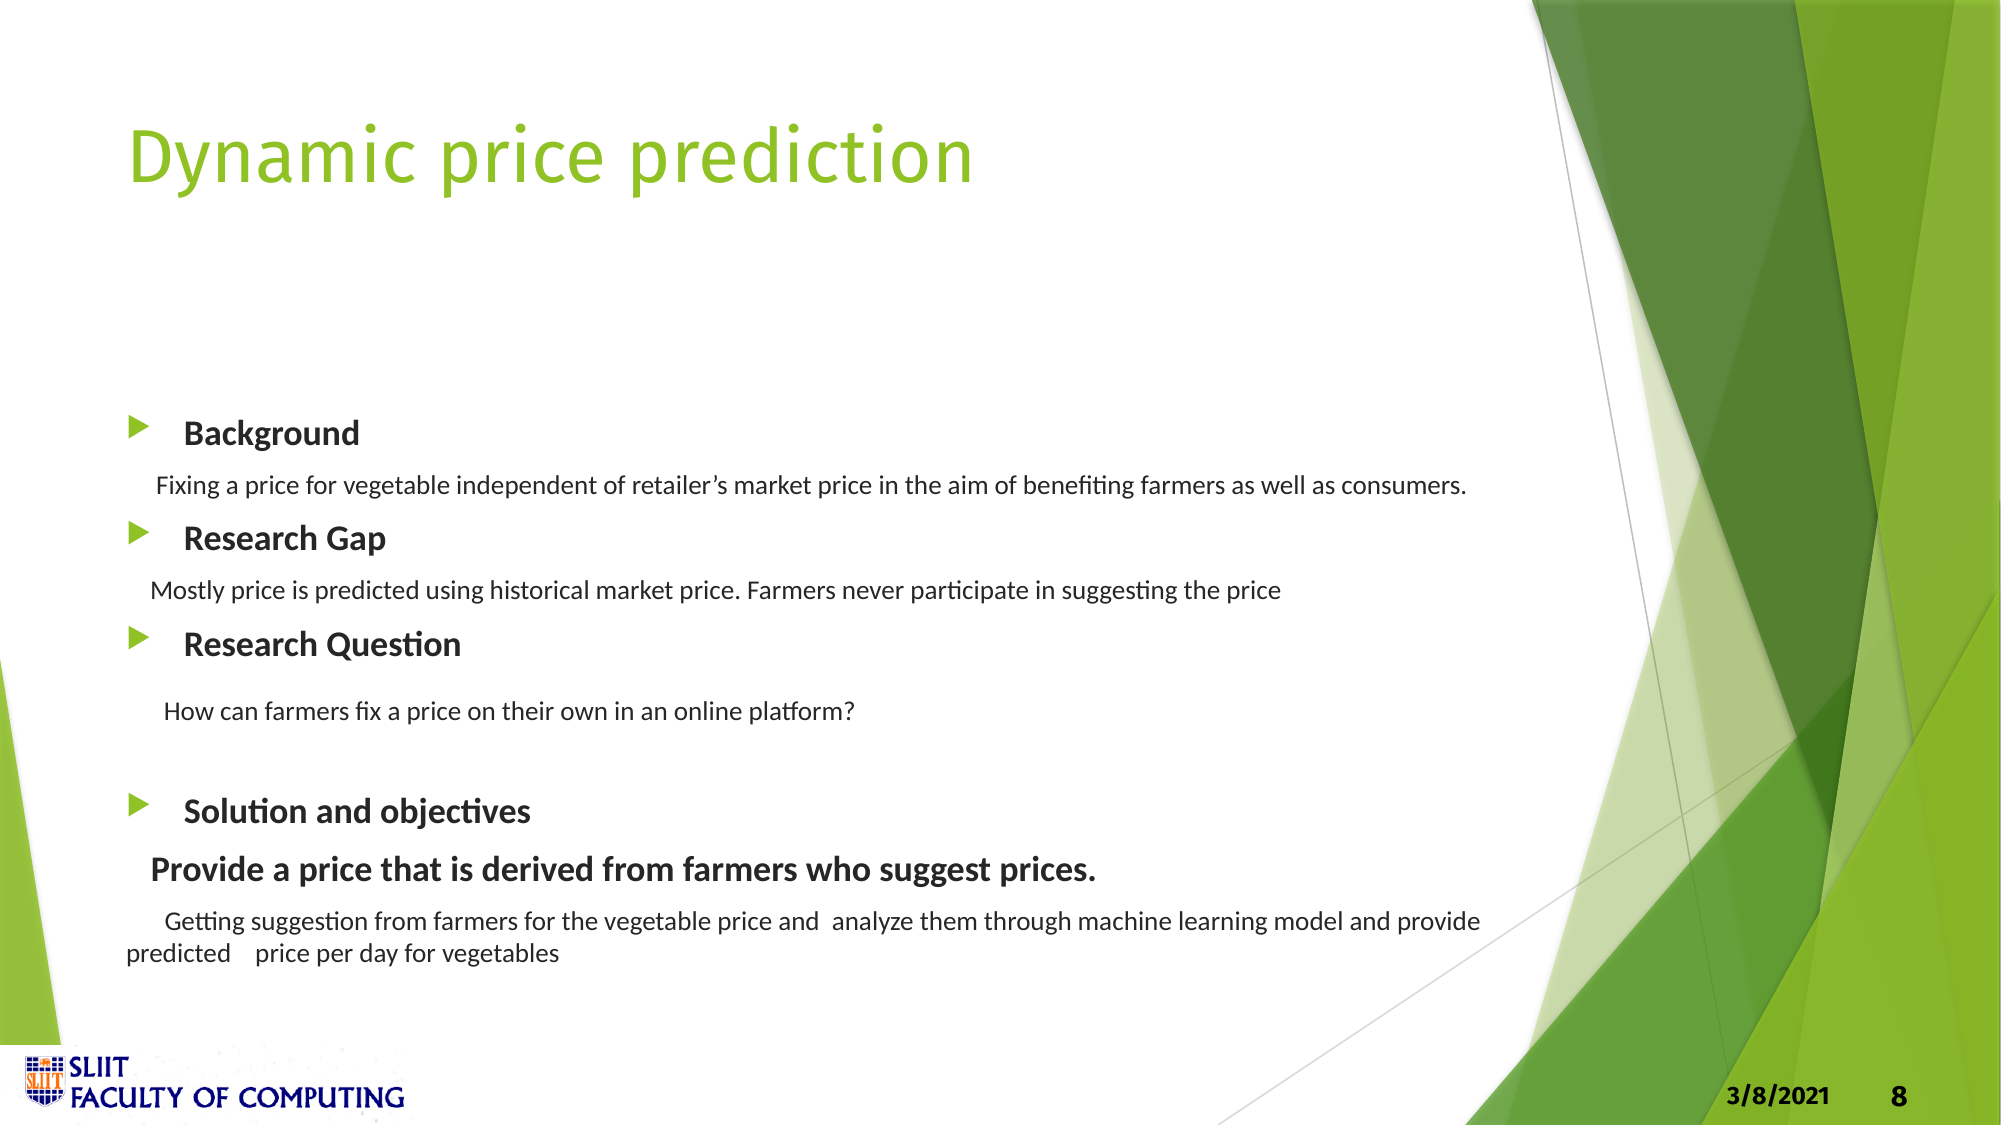

# Dynamic price prediction

Background
     Fixing a price for vegetable independent of retailer’s market price in the aim of benefiting farmers as well as consumers.
Research Gap
    Mostly price is predicted using historical market price. Farmers never participate in suggesting the price
Research Question
    How can farmers fix a price on their own in an online platform?

Solution and objectives
   Provide a price that is derived from farmers who suggest prices.
       Getting suggestion from farmers for the vegetable price and  analyze them through machine learning model and provide predicted    price per day for vegetables